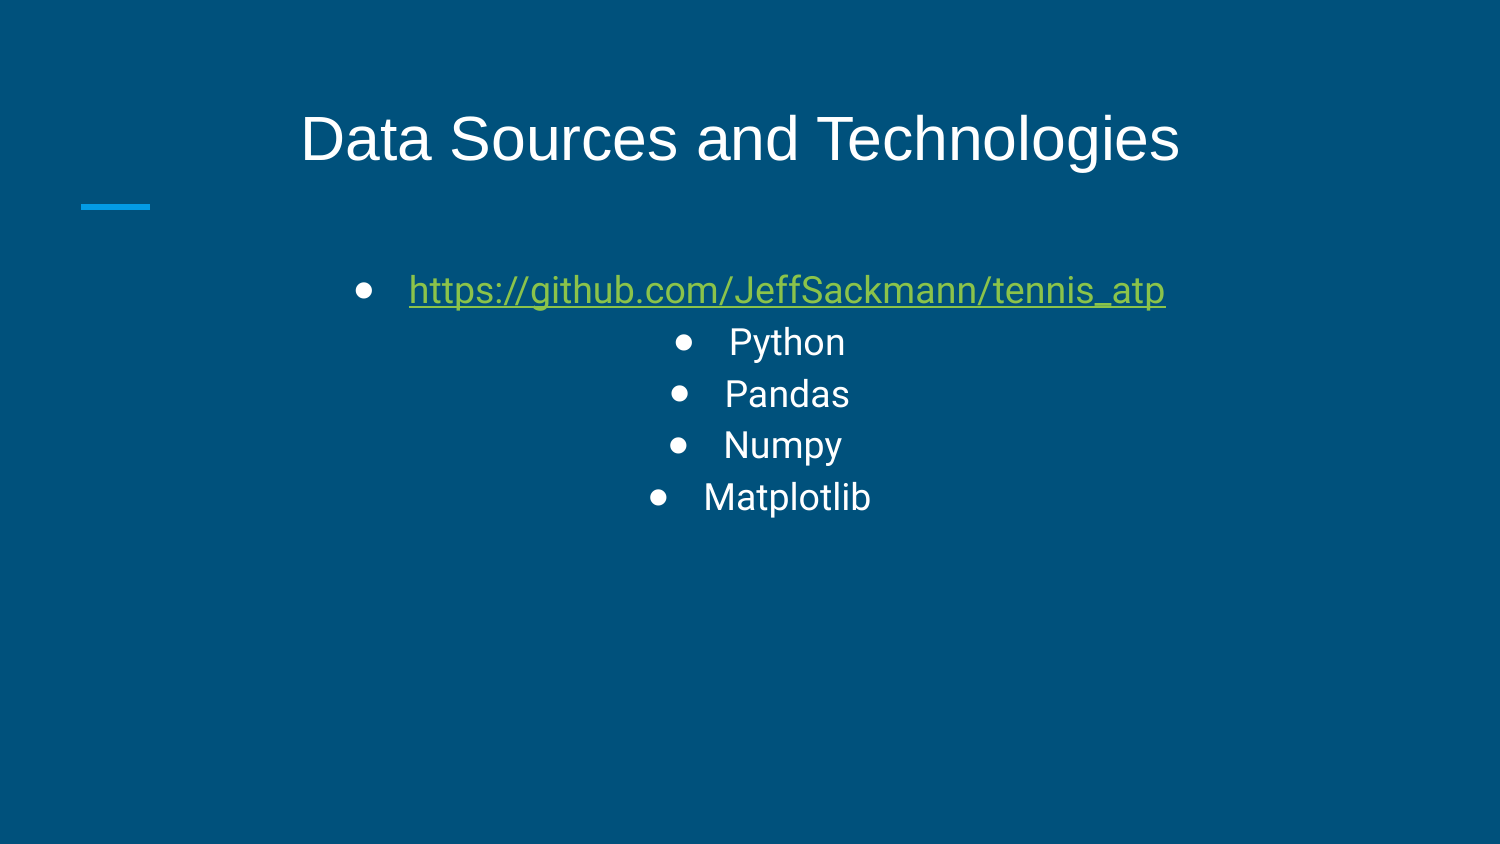

# Data Sources and Technologies
https://github.com/JeffSackmann/tennis_atp
Python
Pandas
Numpy
Matplotlib